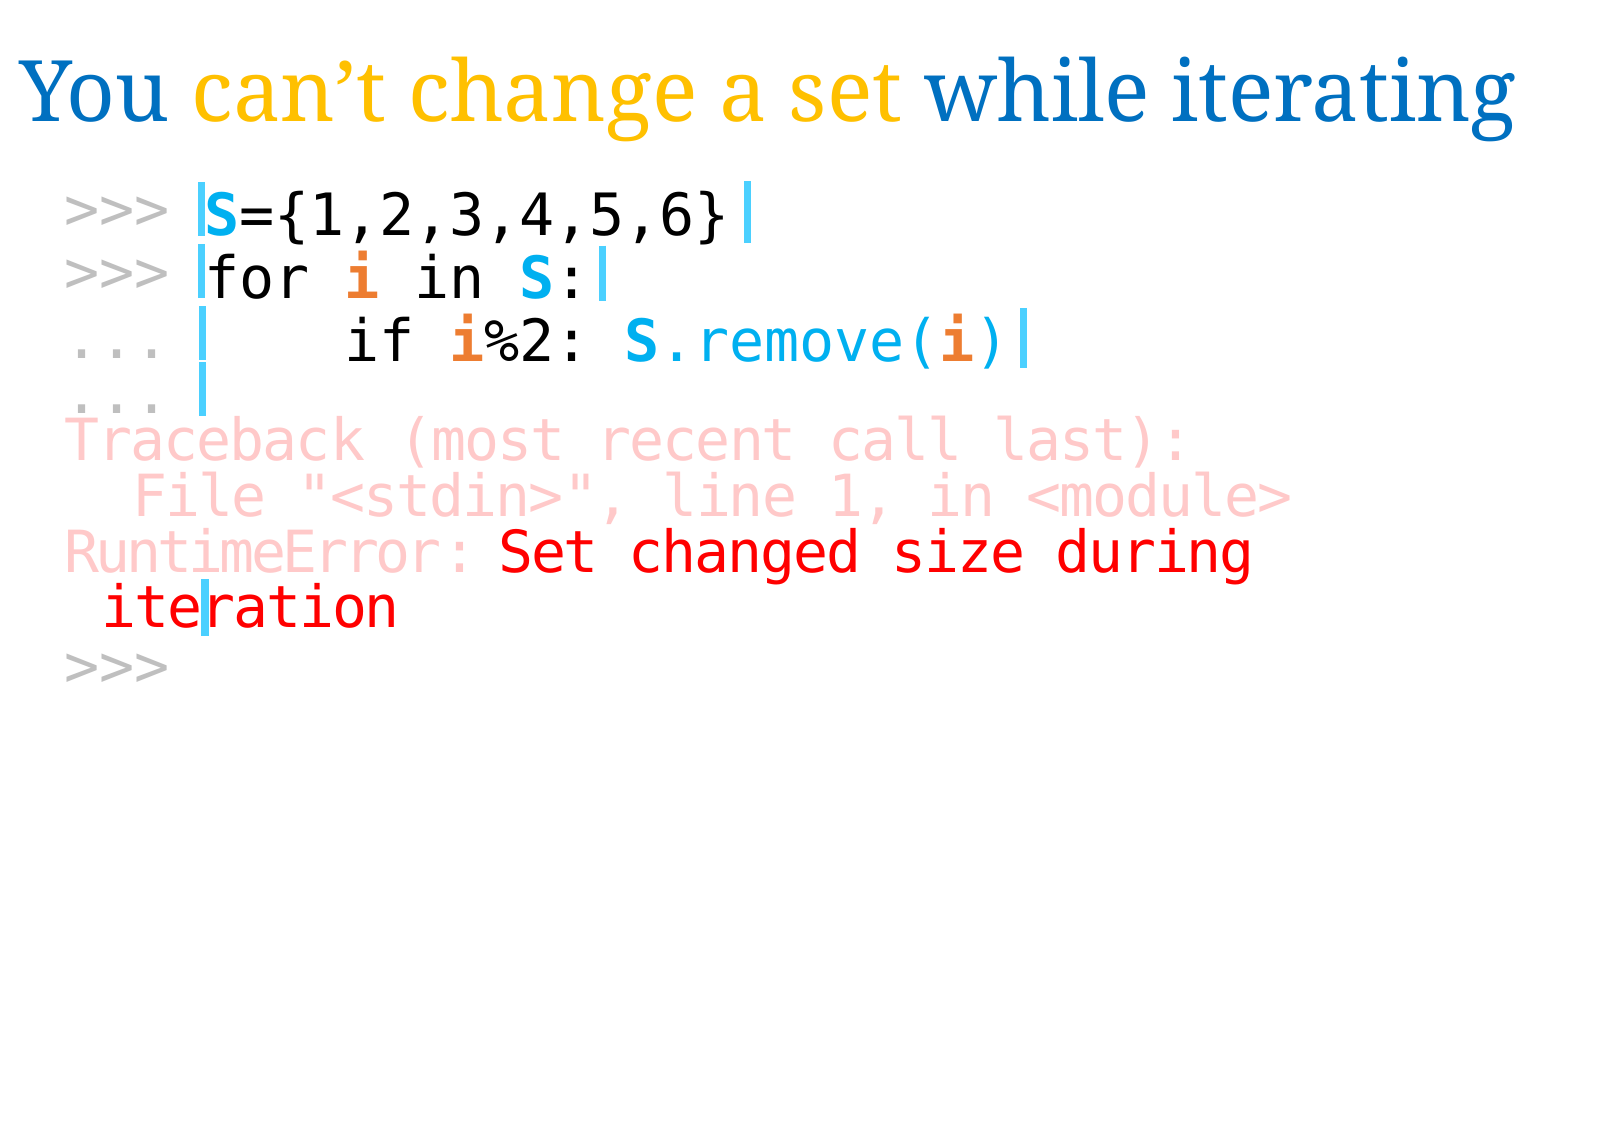

You can’t change a set while iterating
>>>
>>>
...
...
    S={1,2,3,4,5,6}
>>> for i in S:
        if i%2: S.remove(i)

Traceback (most recent call last):
  File "<stdin>", line 1, in <module>
RuntimeError: Set changed size during iteration
>>>